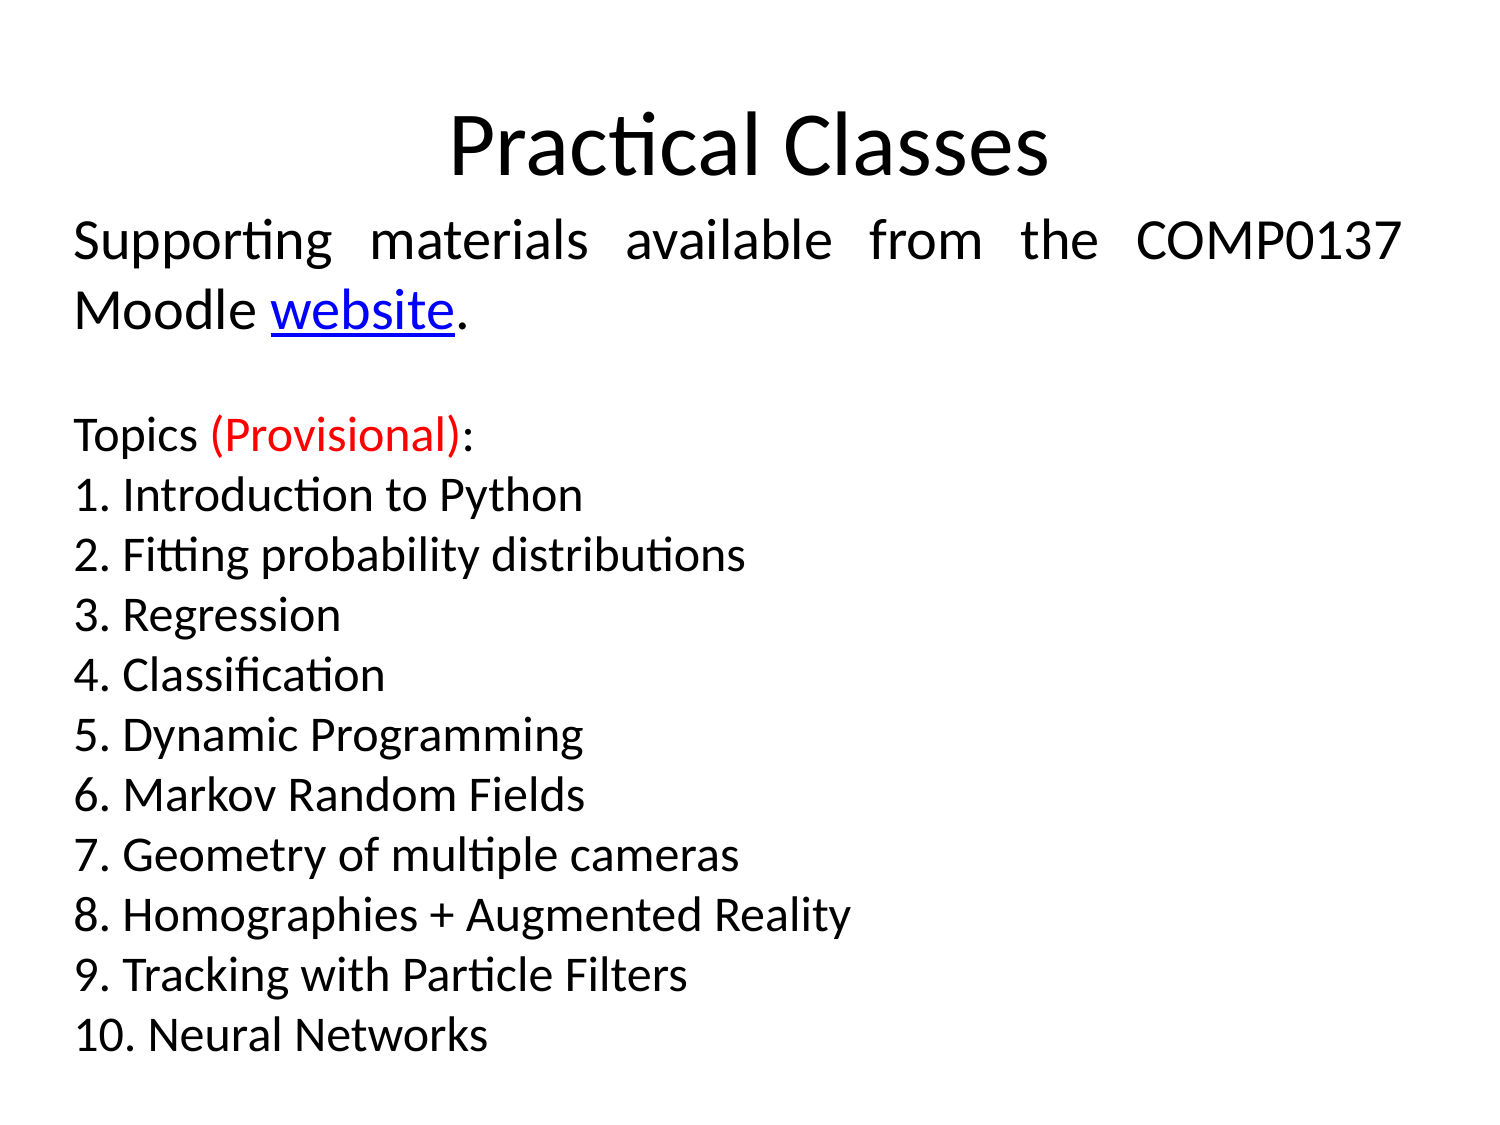

# Practical Classes
Supporting materials available from the COMP0137 Moodle website.

Topics (Provisional):
 Introduction to Python
 Fitting probability distributions
 Regression
 Classification
 Dynamic Programming
 Markov Random Fields
 Geometry of multiple cameras
 Homographies + Augmented Reality
 Tracking with Particle Filters
 Neural Networks